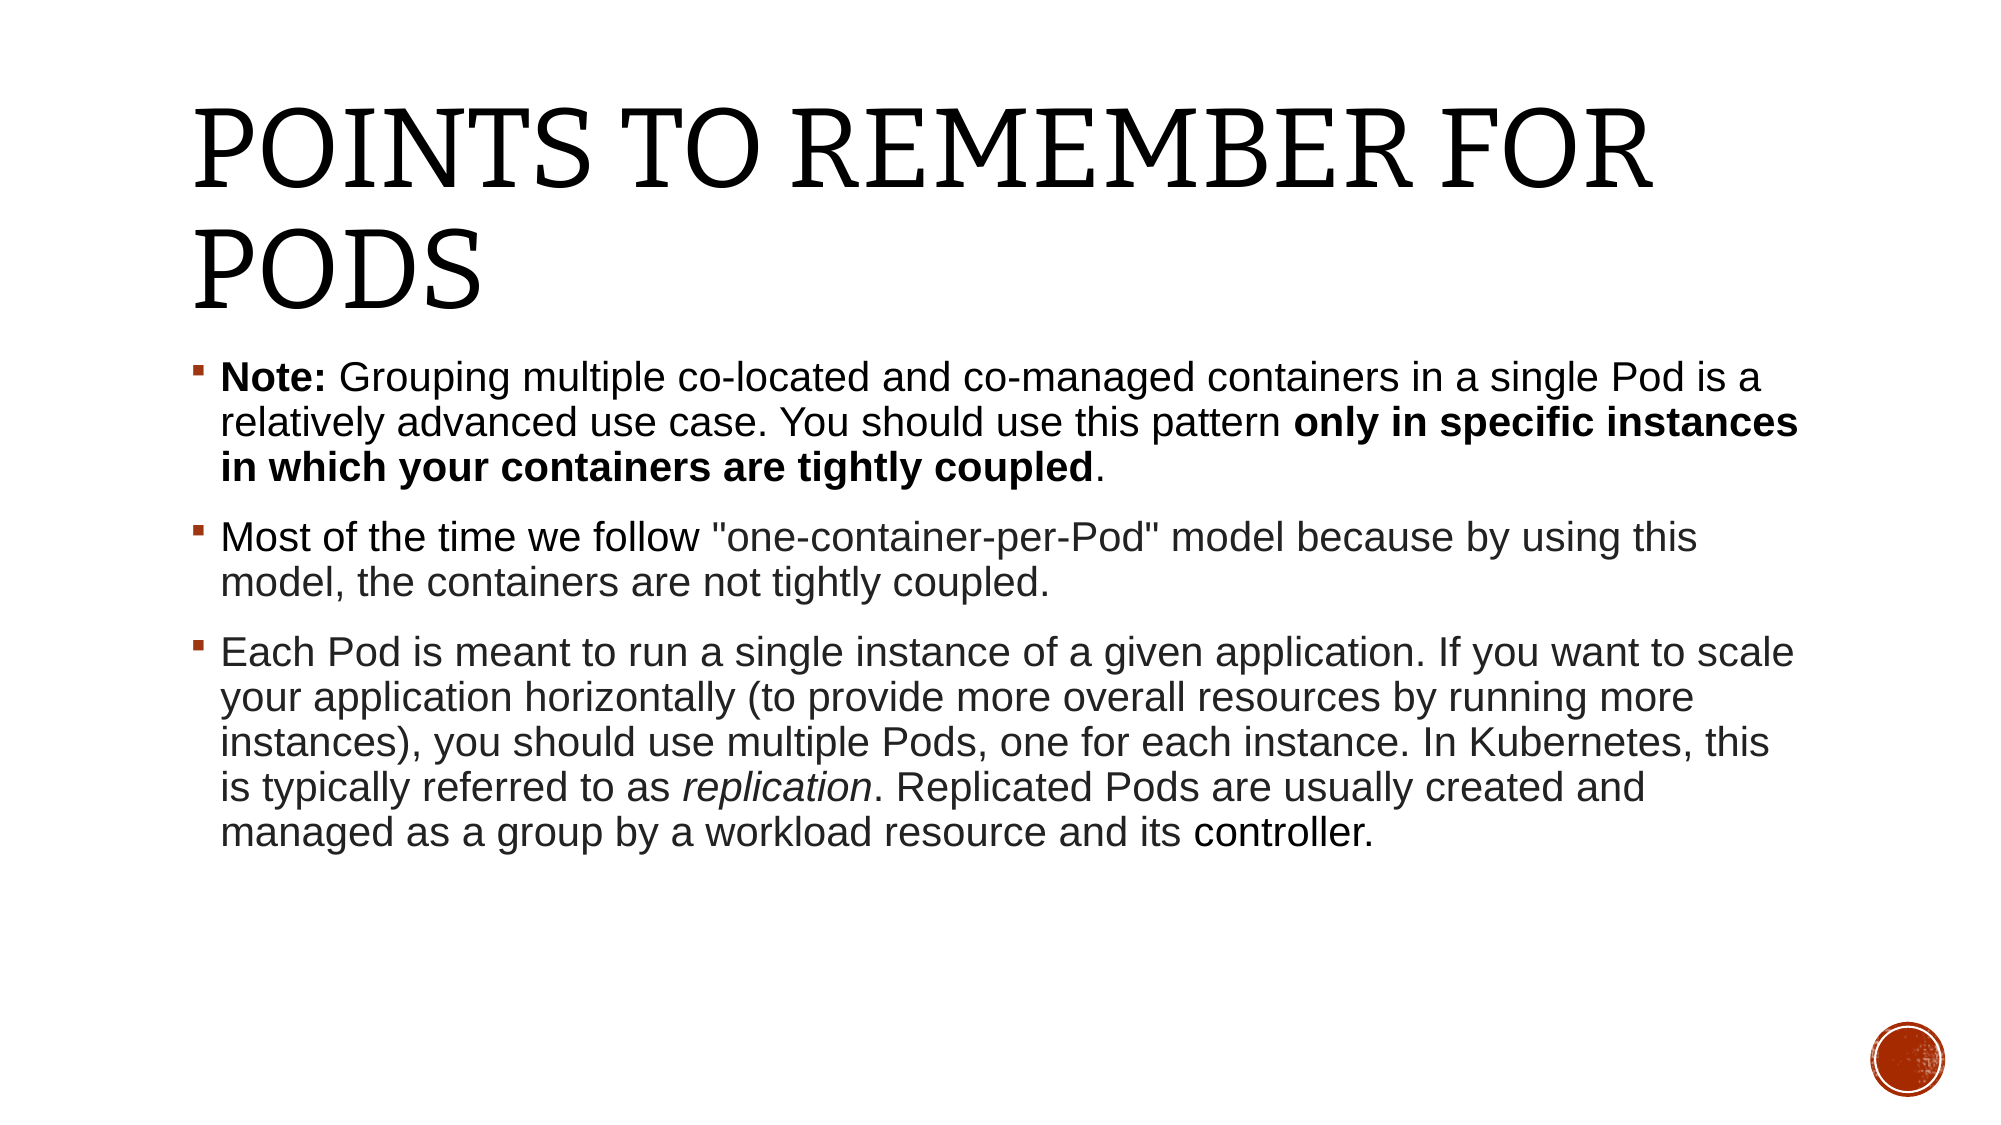

# Points to remember for pods
Note: Grouping multiple co-located and co-managed containers in a single Pod is a relatively advanced use case. You should use this pattern only in specific instances in which your containers are tightly coupled.
Most of the time we follow "one-container-per-Pod" model because by using this model, the containers are not tightly coupled.
Each Pod is meant to run a single instance of a given application. If you want to scale your application horizontally (to provide more overall resources by running more instances), you should use multiple Pods, one for each instance. In Kubernetes, this is typically referred to as replication. Replicated Pods are usually created and managed as a group by a workload resource and its controller.